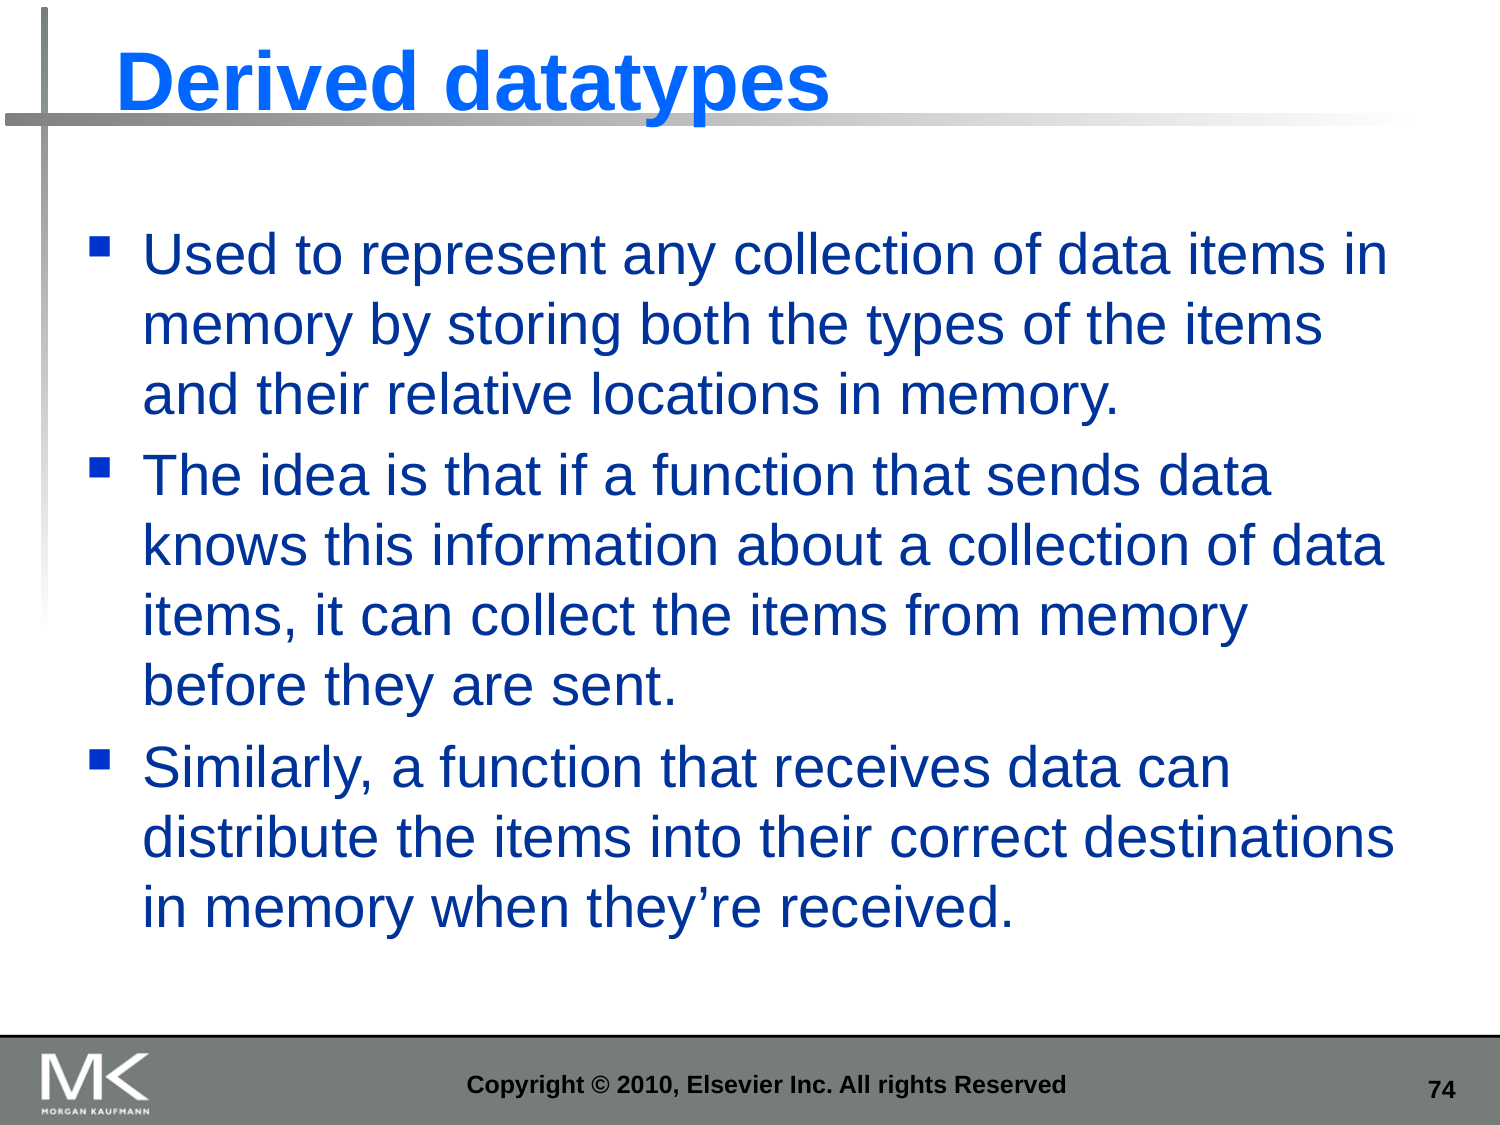

# Derived datatypes
Used to represent any collection of data items in memory by storing both the types of the items and their relative locations in memory.
The idea is that if a function that sends data knows this information about a collection of data items, it can collect the items from memory before they are sent.
Similarly, a function that receives data can distribute the items into their correct destinations in memory when they’re received.
Copyright © 2010, Elsevier Inc. All rights Reserved